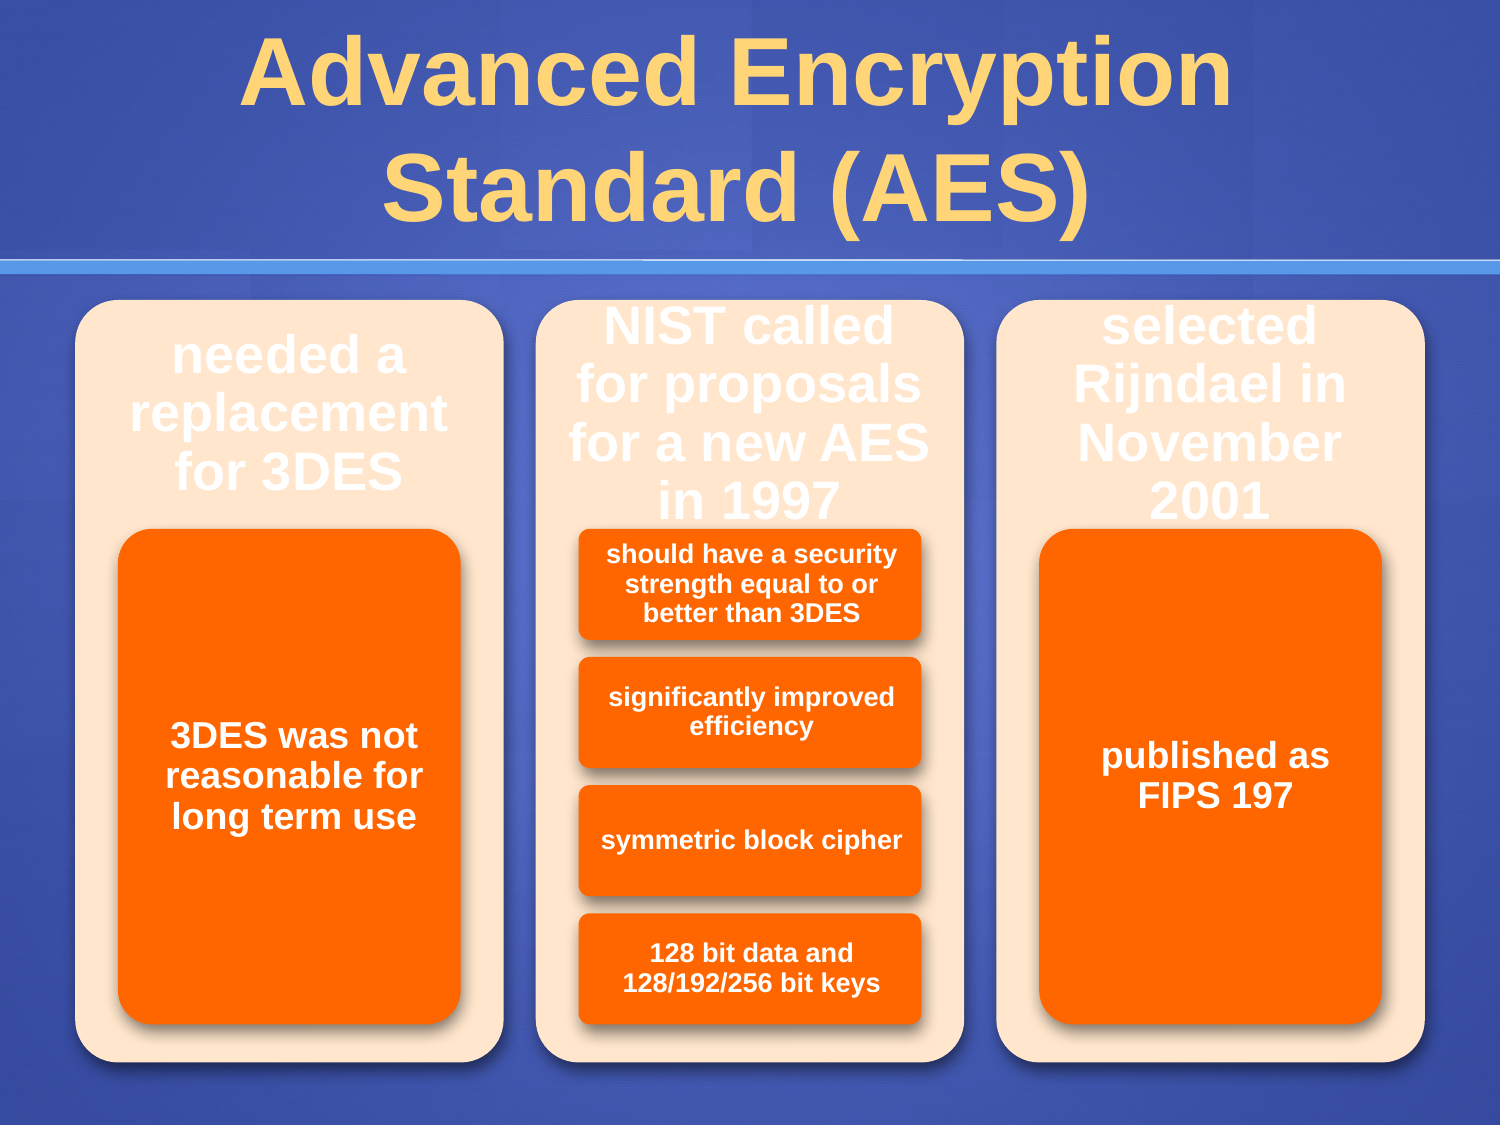

# Advanced Encryption Standard (AES)
needed a replacement for 3DES
3DES was not reasonable for long term use
NIST called for proposals for a new AES in 1997
should have a security strength equal to or better than 3DES
significantly improved efficiency
symmetric block cipher
128 bit data and 128/192/256 bit keys
selected Rijndael in November 2001
published as FIPS 197